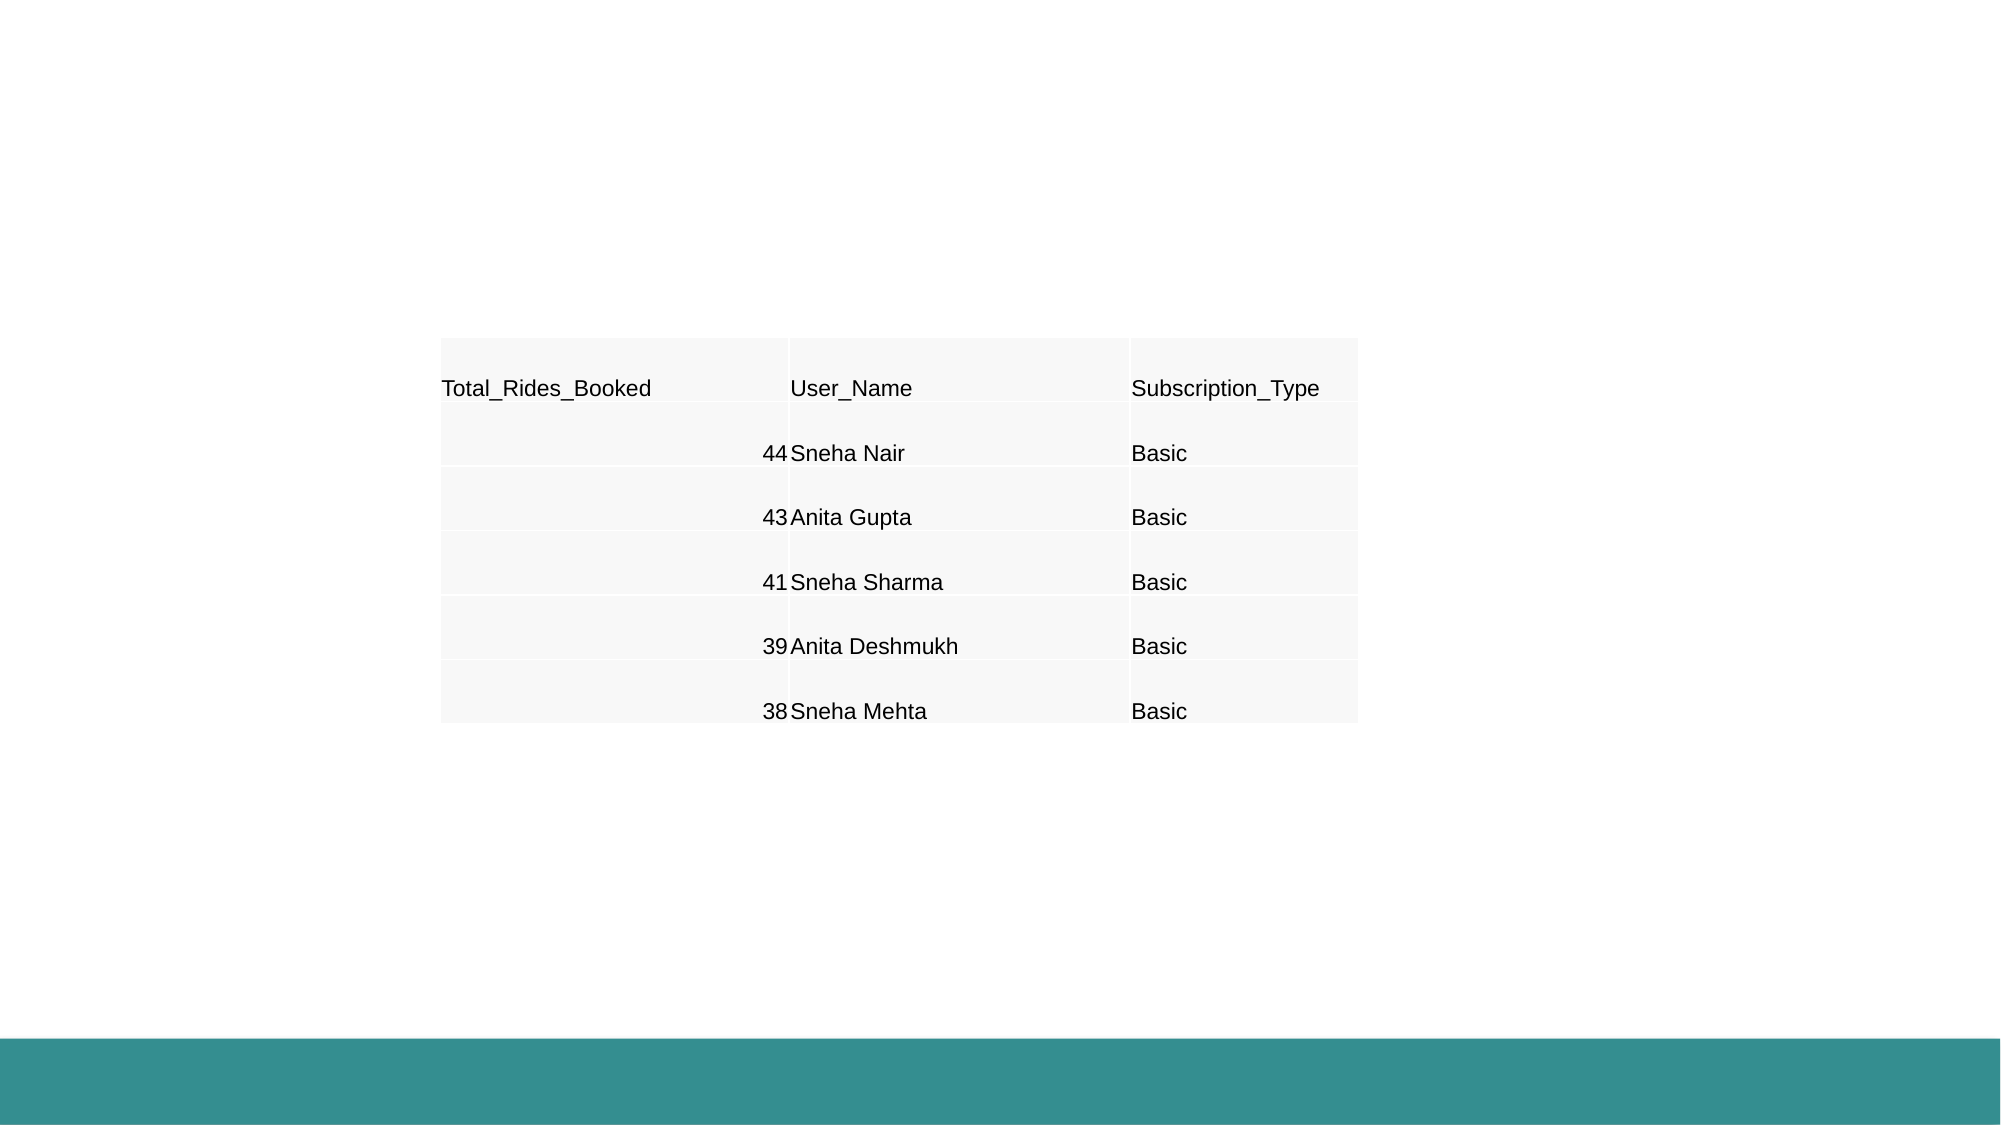

| Total\_Rides\_Booked | User\_Name | Subscription\_Type |
| --- | --- | --- |
| 44 | Sneha Nair | Basic |
| 43 | Anita Gupta | Basic |
| 41 | Sneha Sharma | Basic |
| 39 | Anita Deshmukh | Basic |
| 38 | Sneha Mehta | Basic |